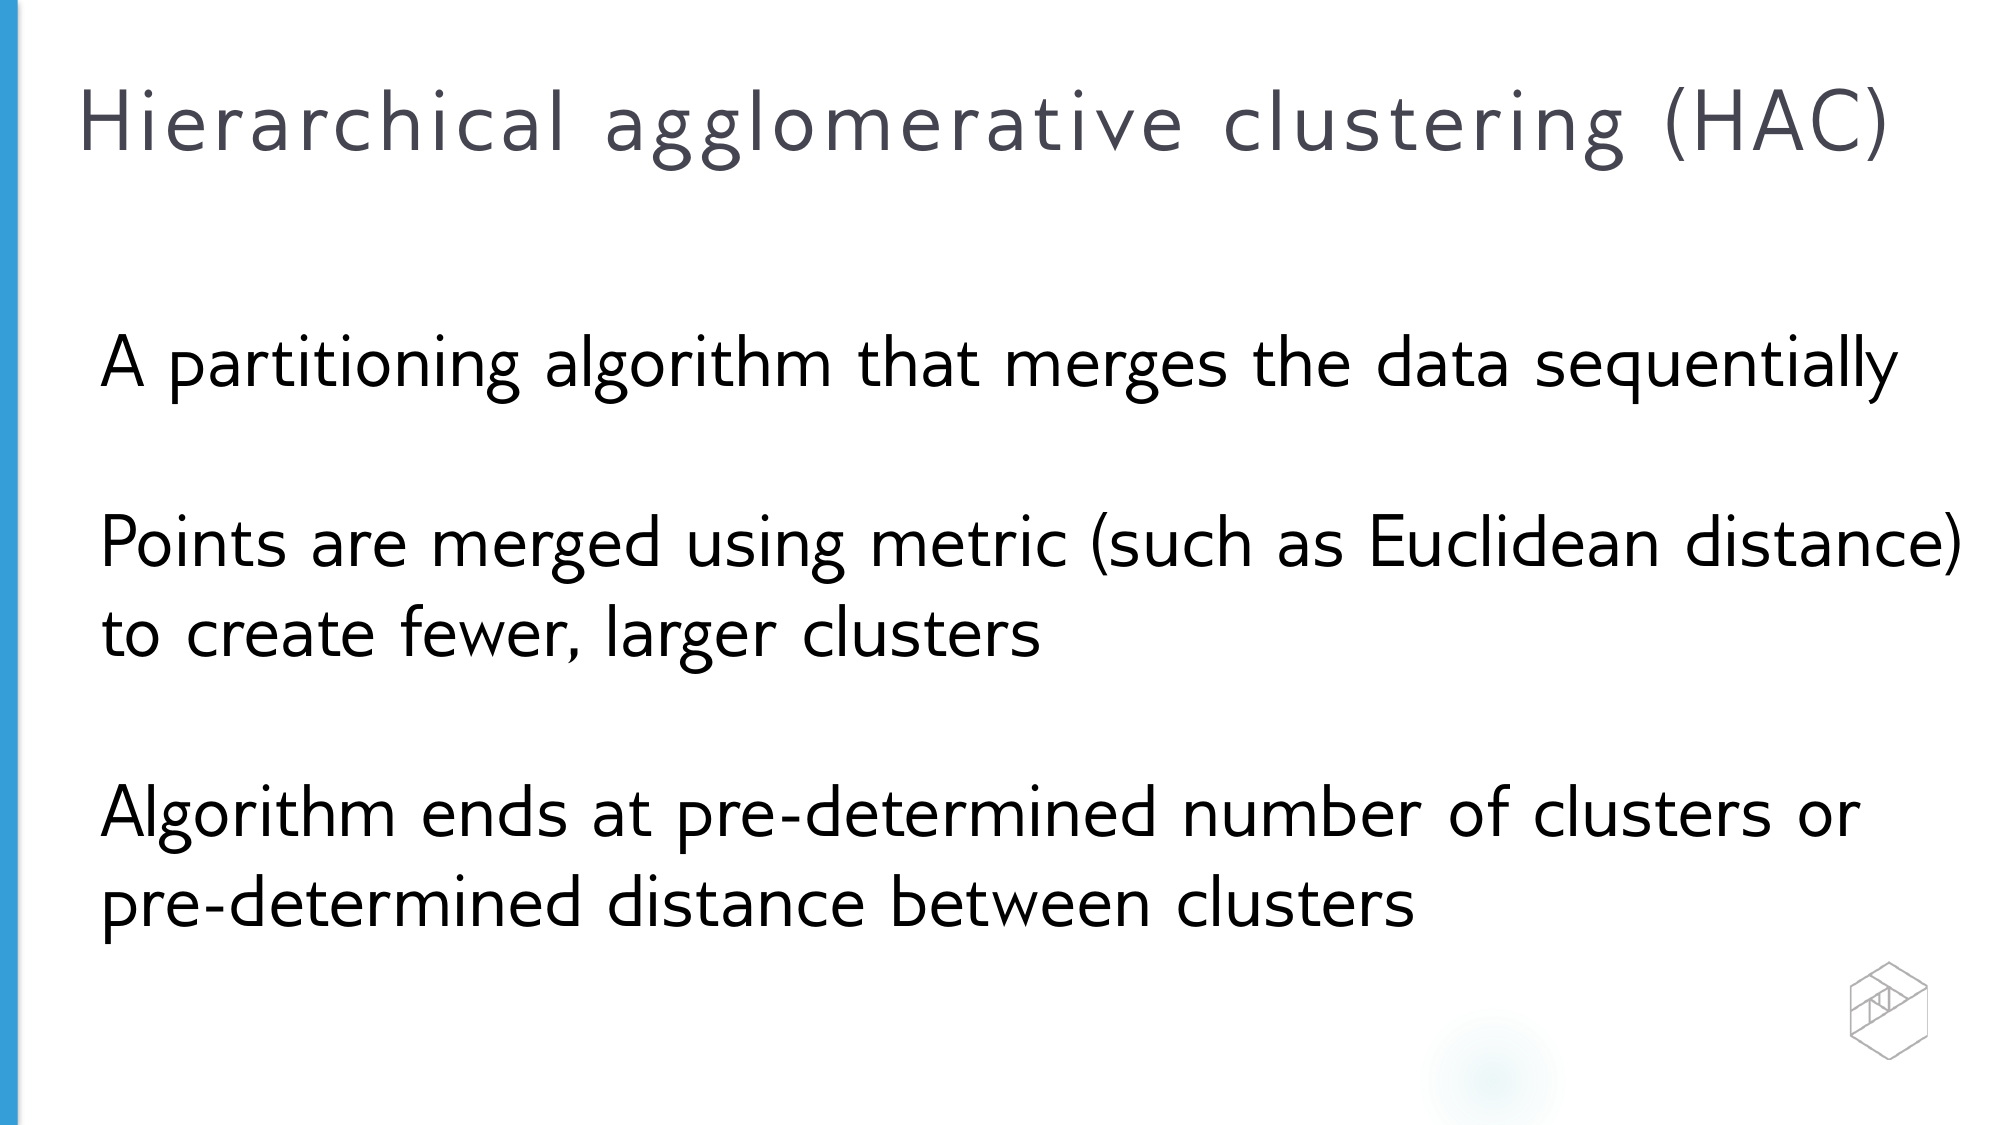

# Hierarchical agglomerative clustering (HAC)
A partitioning algorithm that merges the data sequentially

Points are merged using metric (such as Euclidean distance)
to create fewer, larger clusters

Algorithm ends at pre-determined number of clusters or
pre-determined distance between clusters